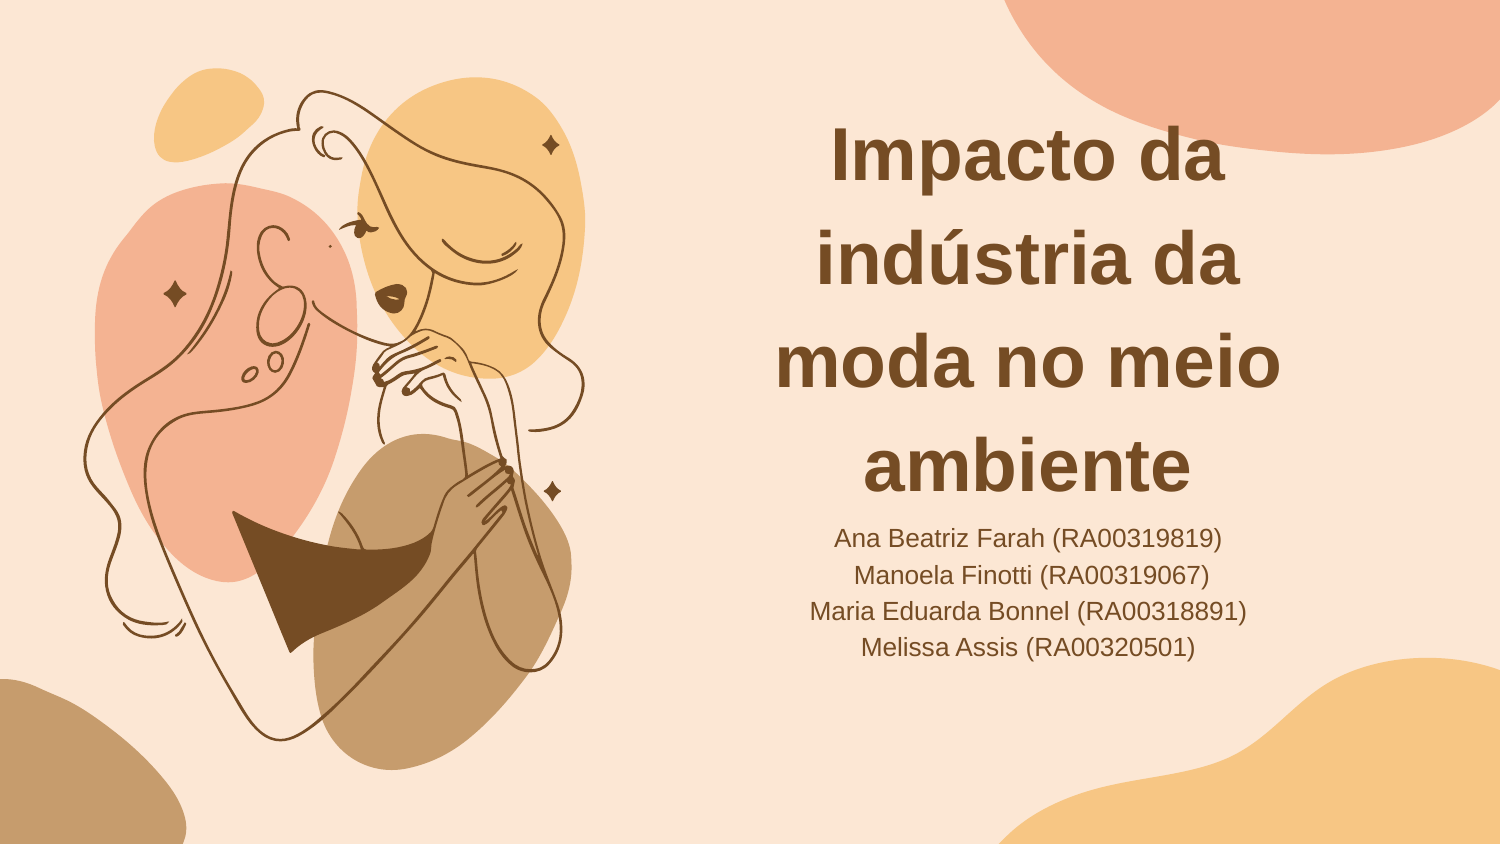

# Impacto da indústria da moda no meio ambiente
Ana Beatriz Farah (RA00319819)
 Manoela Finotti (RA00319067)
Maria Eduarda Bonnel (RA00318891)
Melissa Assis (RA00320501)